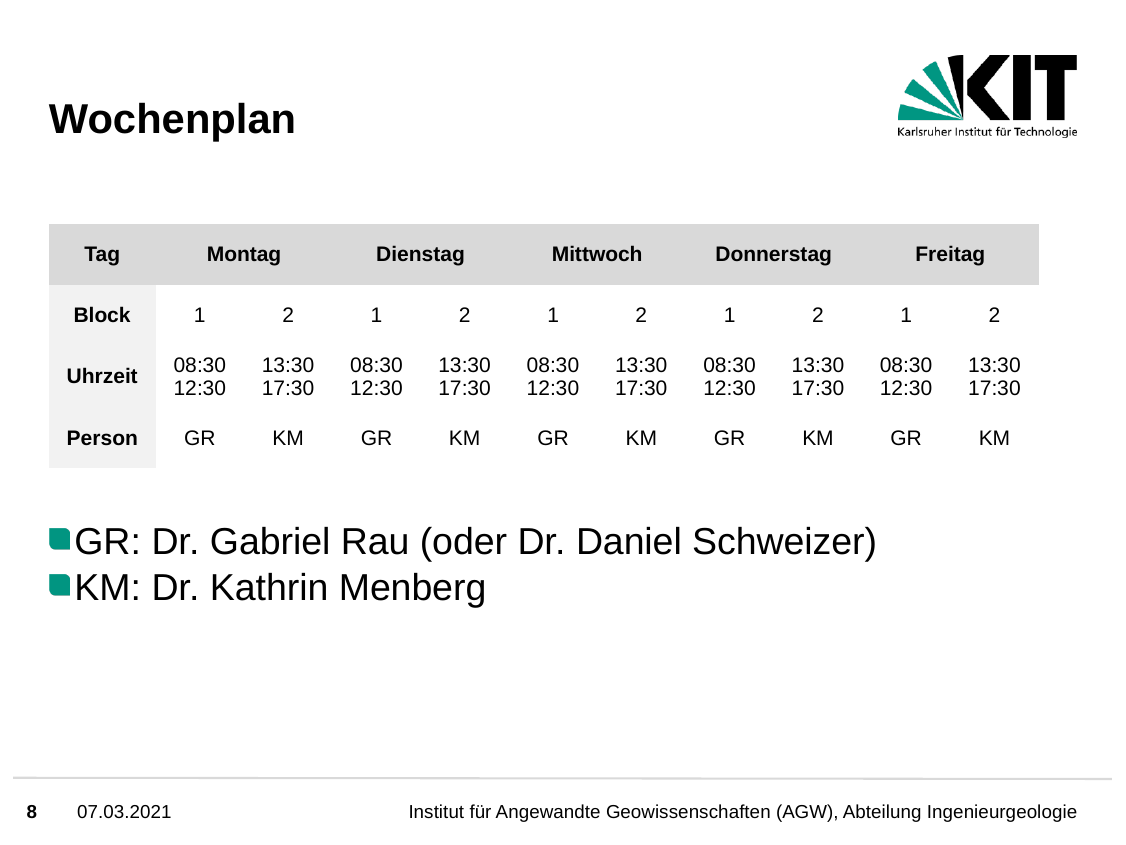

# Wochenplan

GR: Dr. Gabriel Rau (oder Dr. Daniel Schweizer)
KM: Dr. Kathrin Menberg
| Tag | Montag | Dienstag | Dienstag |  | Mittwoch |  | Donnerstag |  | Freitag |  |
| --- | --- | --- | --- | --- | --- | --- | --- | --- | --- | --- |
| Block | 1 | 2 | 1 | 2 | 1 | 2 | 1 | 2 | 1 | 2 |
| Uhrzeit | 08:30 12:30 | 13:30 17:30 | 08:30 12:30 | 13:30 17:30 | 08:30 12:30 | 13:30 17:30 | 08:30 12:30 | 13:30 17:30 | 08:30 12:30 | 13:30 17:30 |
| Person | GR | KM | GR | KM | GR | KM | GR | KM | GR | KM |
8
07.03.2021